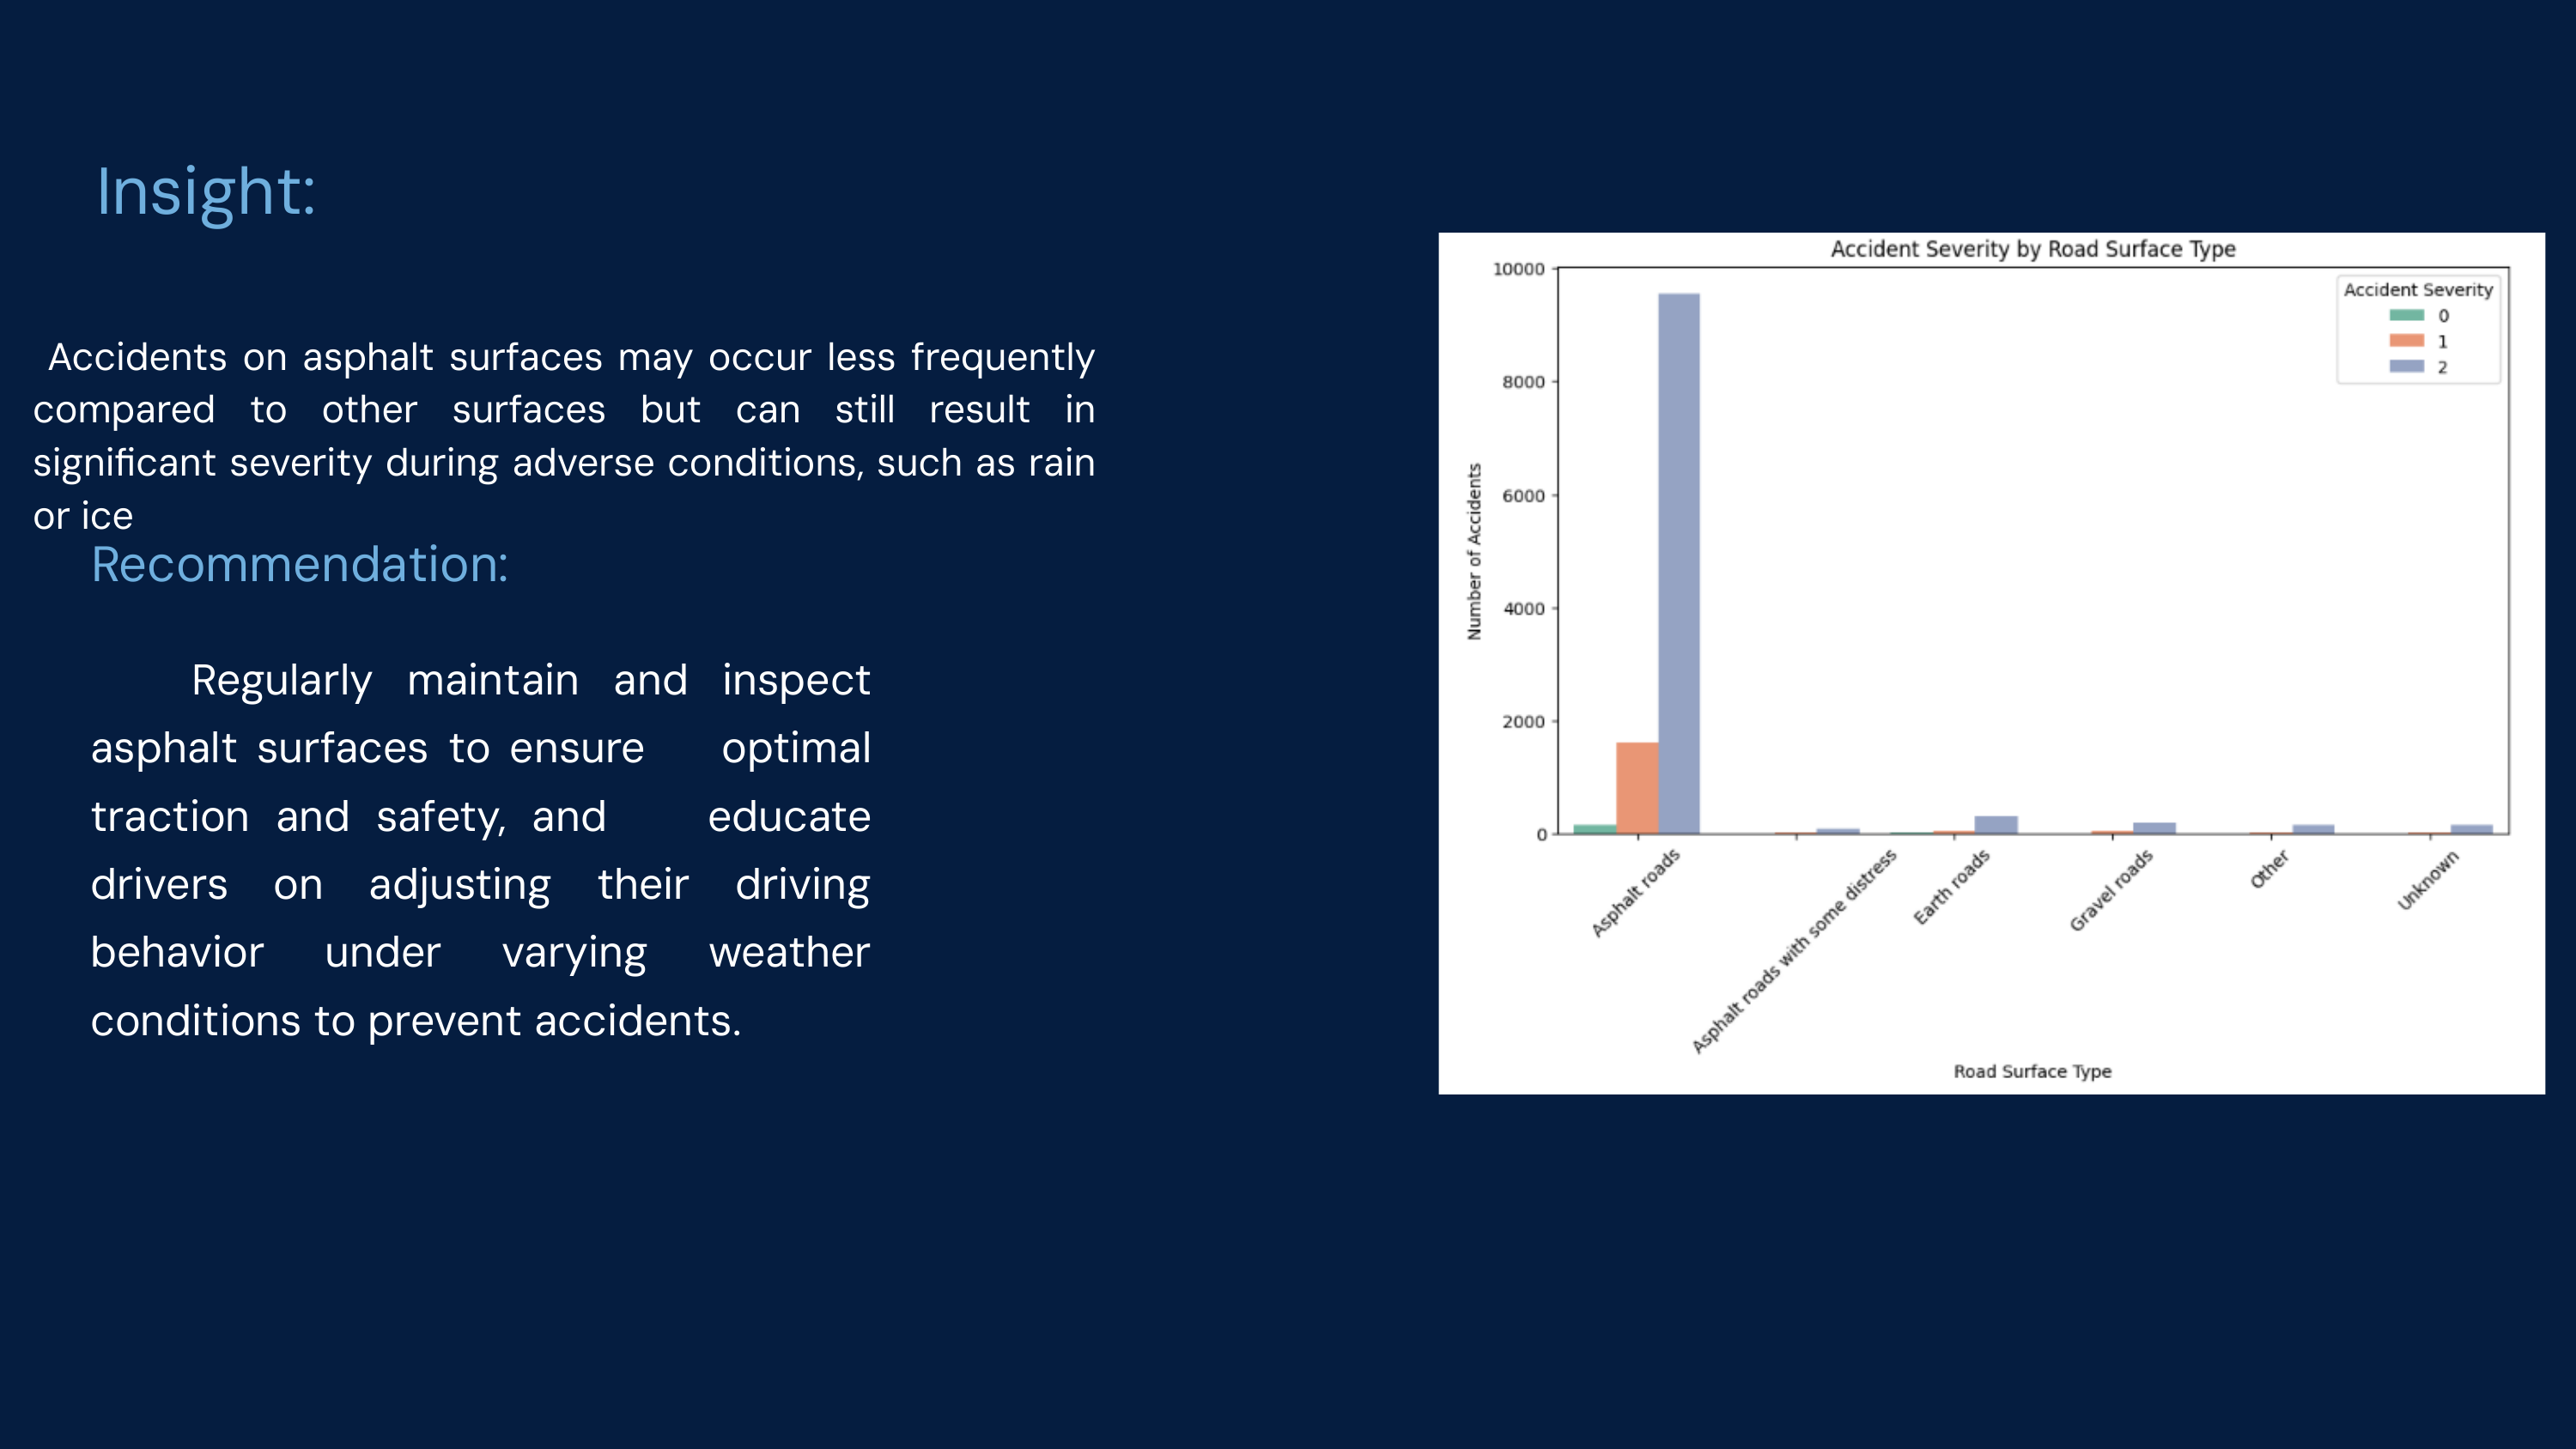

Insight:

 Accidents on asphalt surfaces may occur less frequently compared to other surfaces but can still result in significant severity during adverse conditions, such as rain or ice
Recommendation:
   Regularly maintain and inspect asphalt surfaces to ensure    optimal traction and safety, and    educate drivers on adjusting their driving behavior under varying weather conditions to prevent accidents.